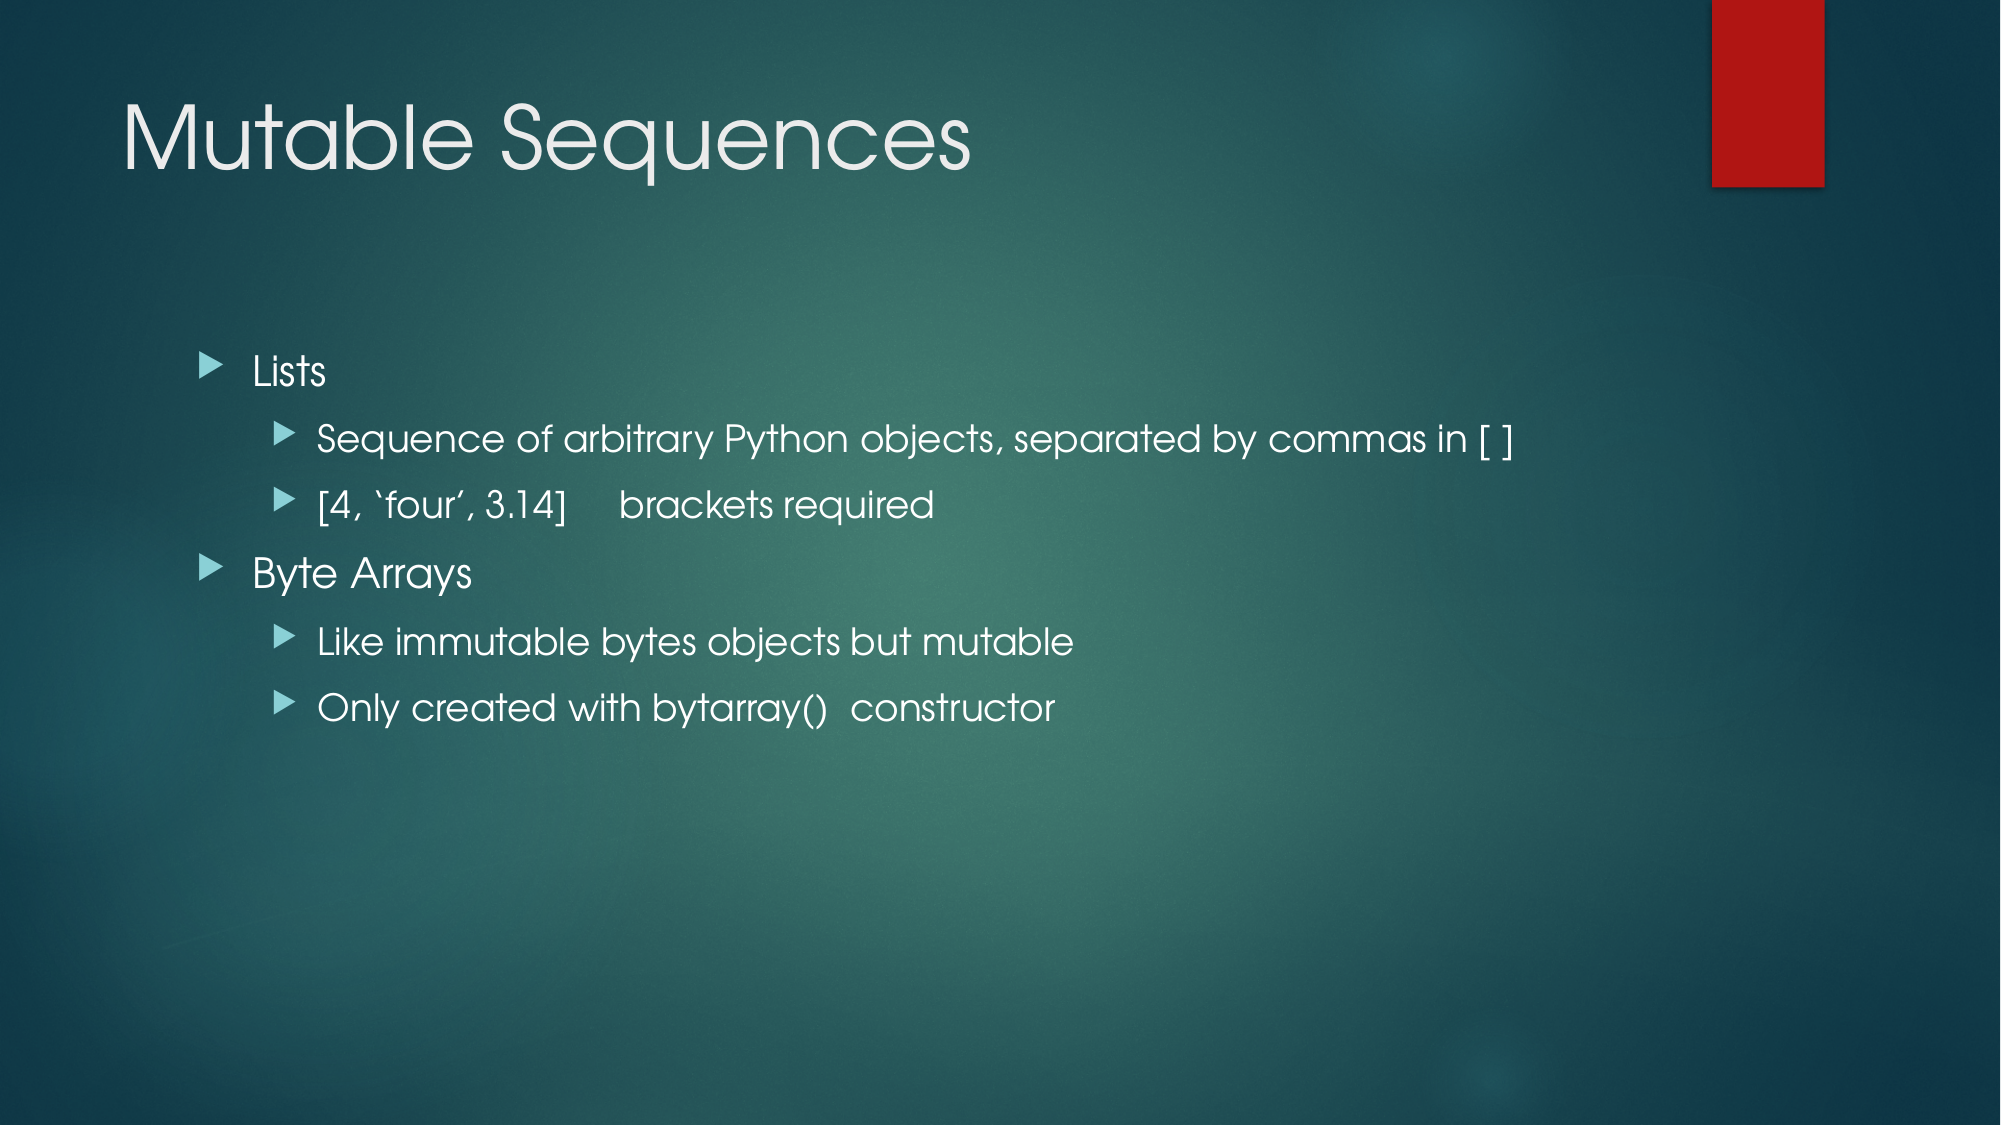

# Mutable Sequences
Lists
Sequence of arbitrary Python objects, separated by commas in [ ]
[4, ‘four’, 3.14]     brackets required
Byte Arrays
Like immutable bytes objects but mutable
Only created with bytarray()  constructor